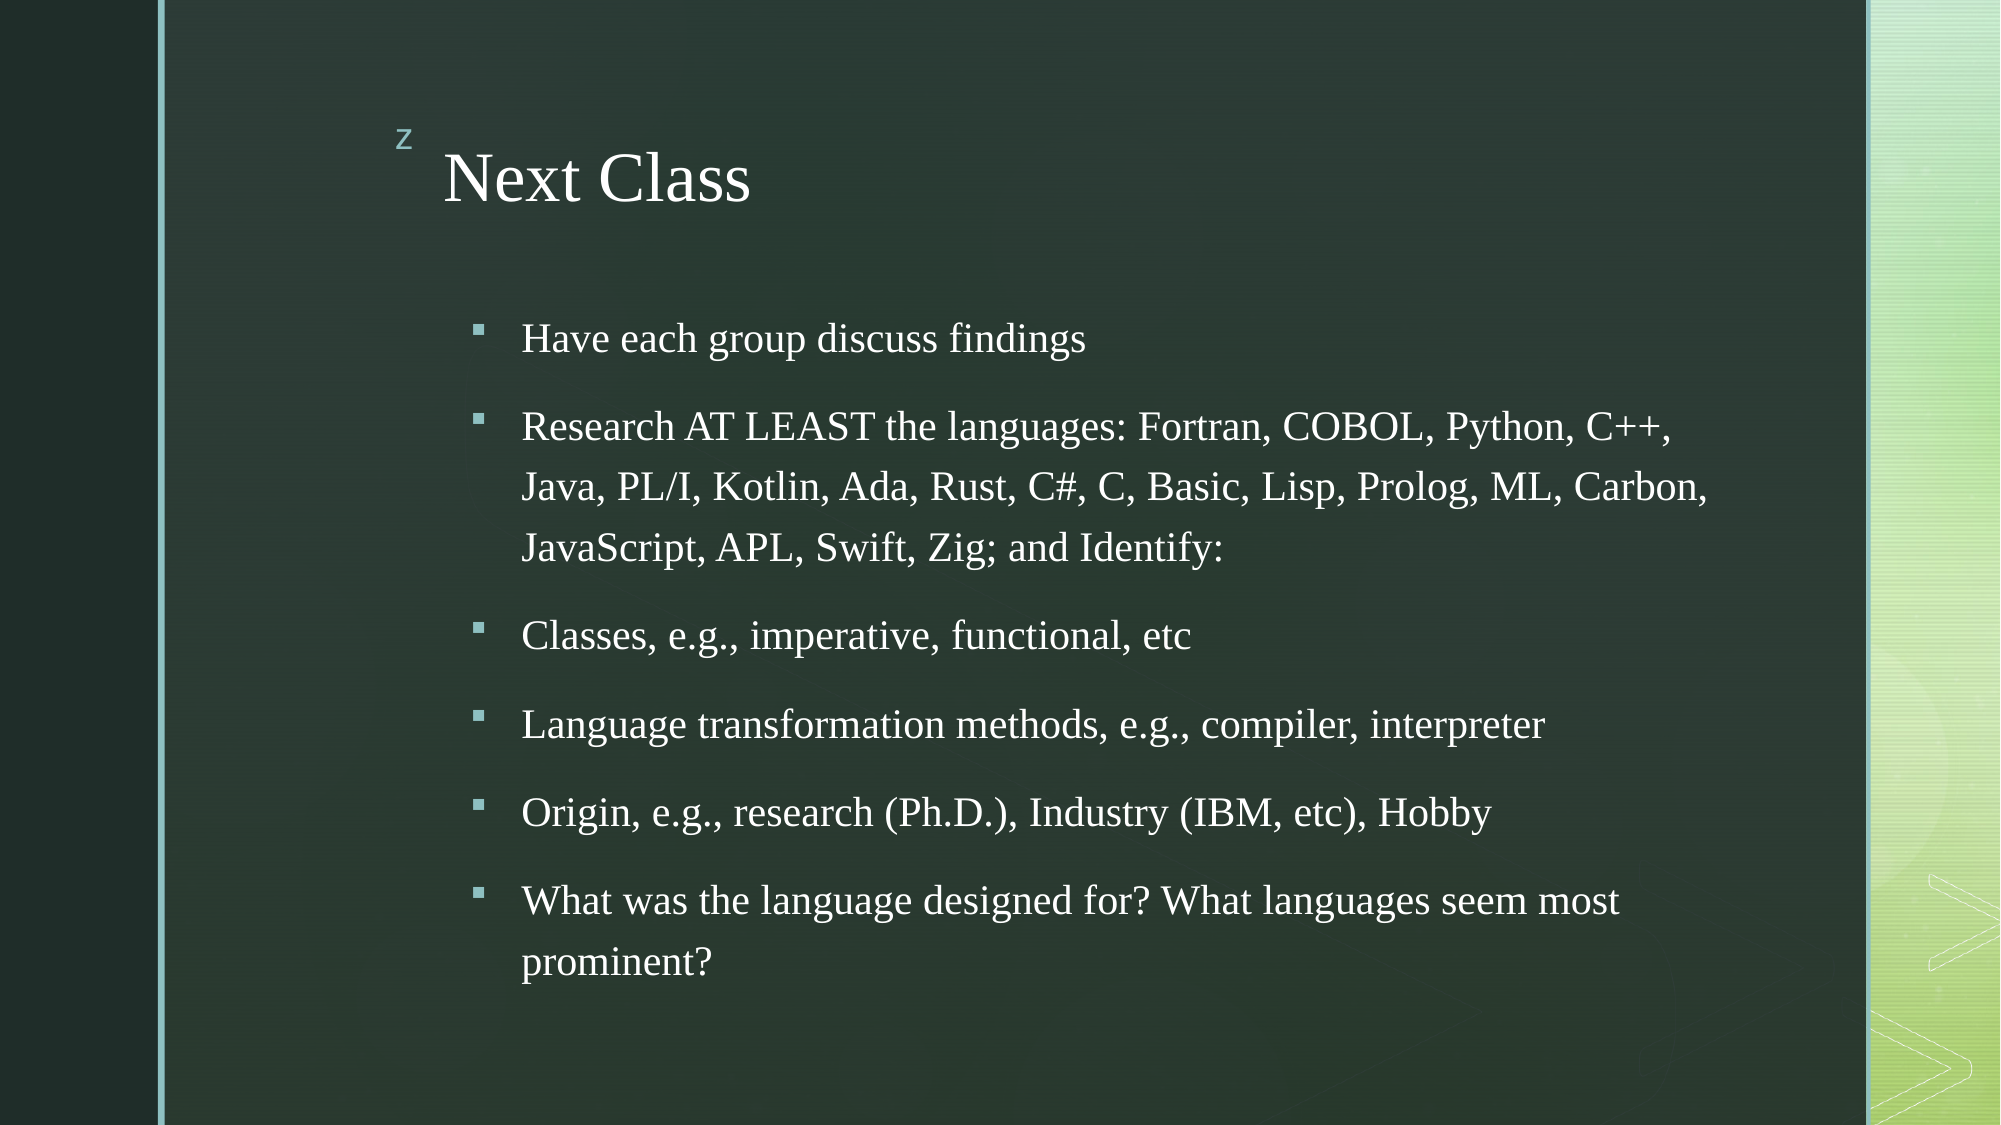

# Next Class
Have each group discuss findings
Research AT LEAST the languages: Fortran, COBOL, Python, C++, Java, PL/I, Kotlin, Ada, Rust, C#, C, Basic, Lisp, Prolog, ML, Carbon, JavaScript, APL, Swift, Zig; and Identify:
Classes, e.g., imperative, functional, etc
Language transformation methods, e.g., compiler, interpreter
Origin, e.g., research (Ph.D.), Industry (IBM, etc), Hobby
What was the language designed for? What languages seem most prominent?